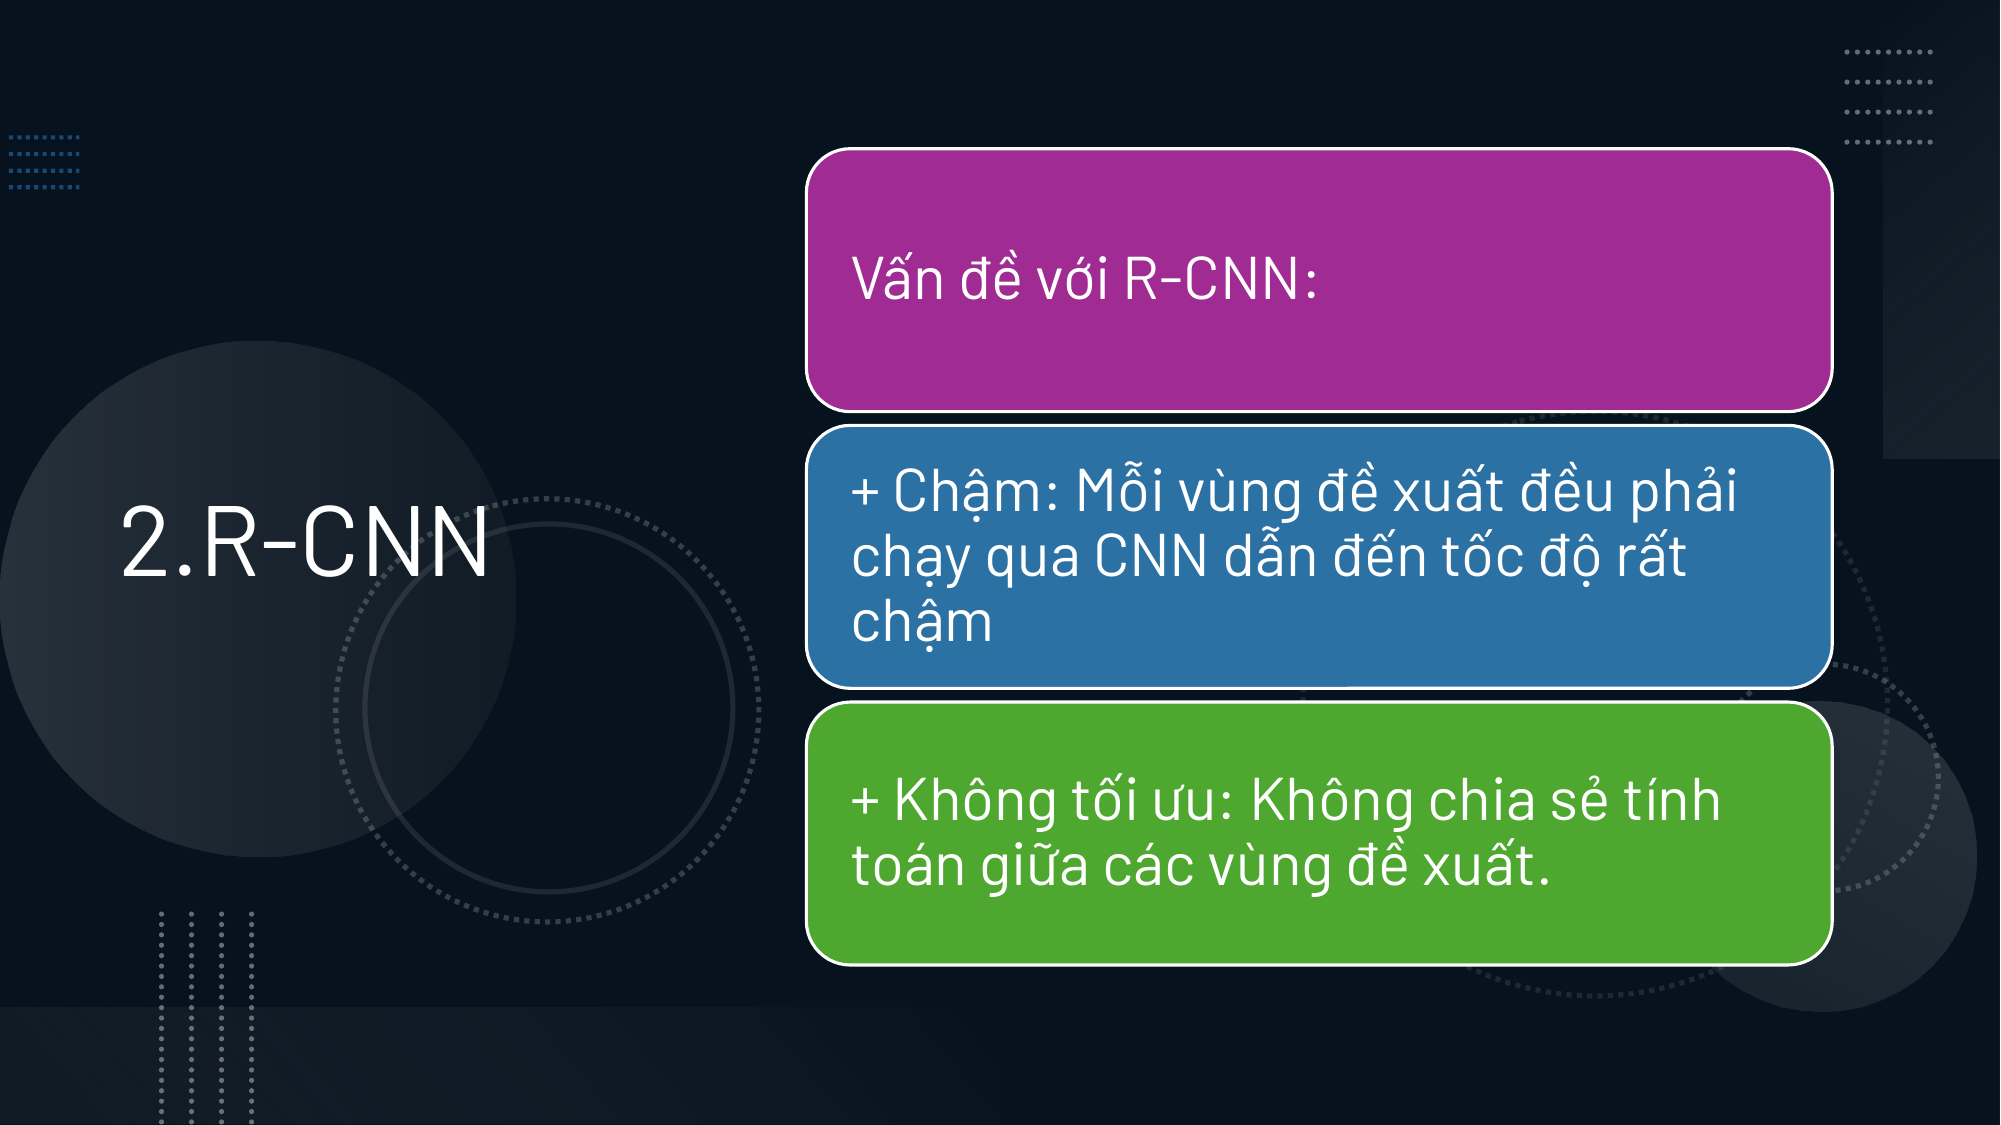

# 2.R-CNN
Vấn đề với R-CNN:
+ Chậm: Mỗi vùng đề xuất đều phải chạy qua CNN dẫn đến tốc độ rất chậm
+ Không tối ưu: Không chia sẻ tính toán giữa các vùng đề xuất.